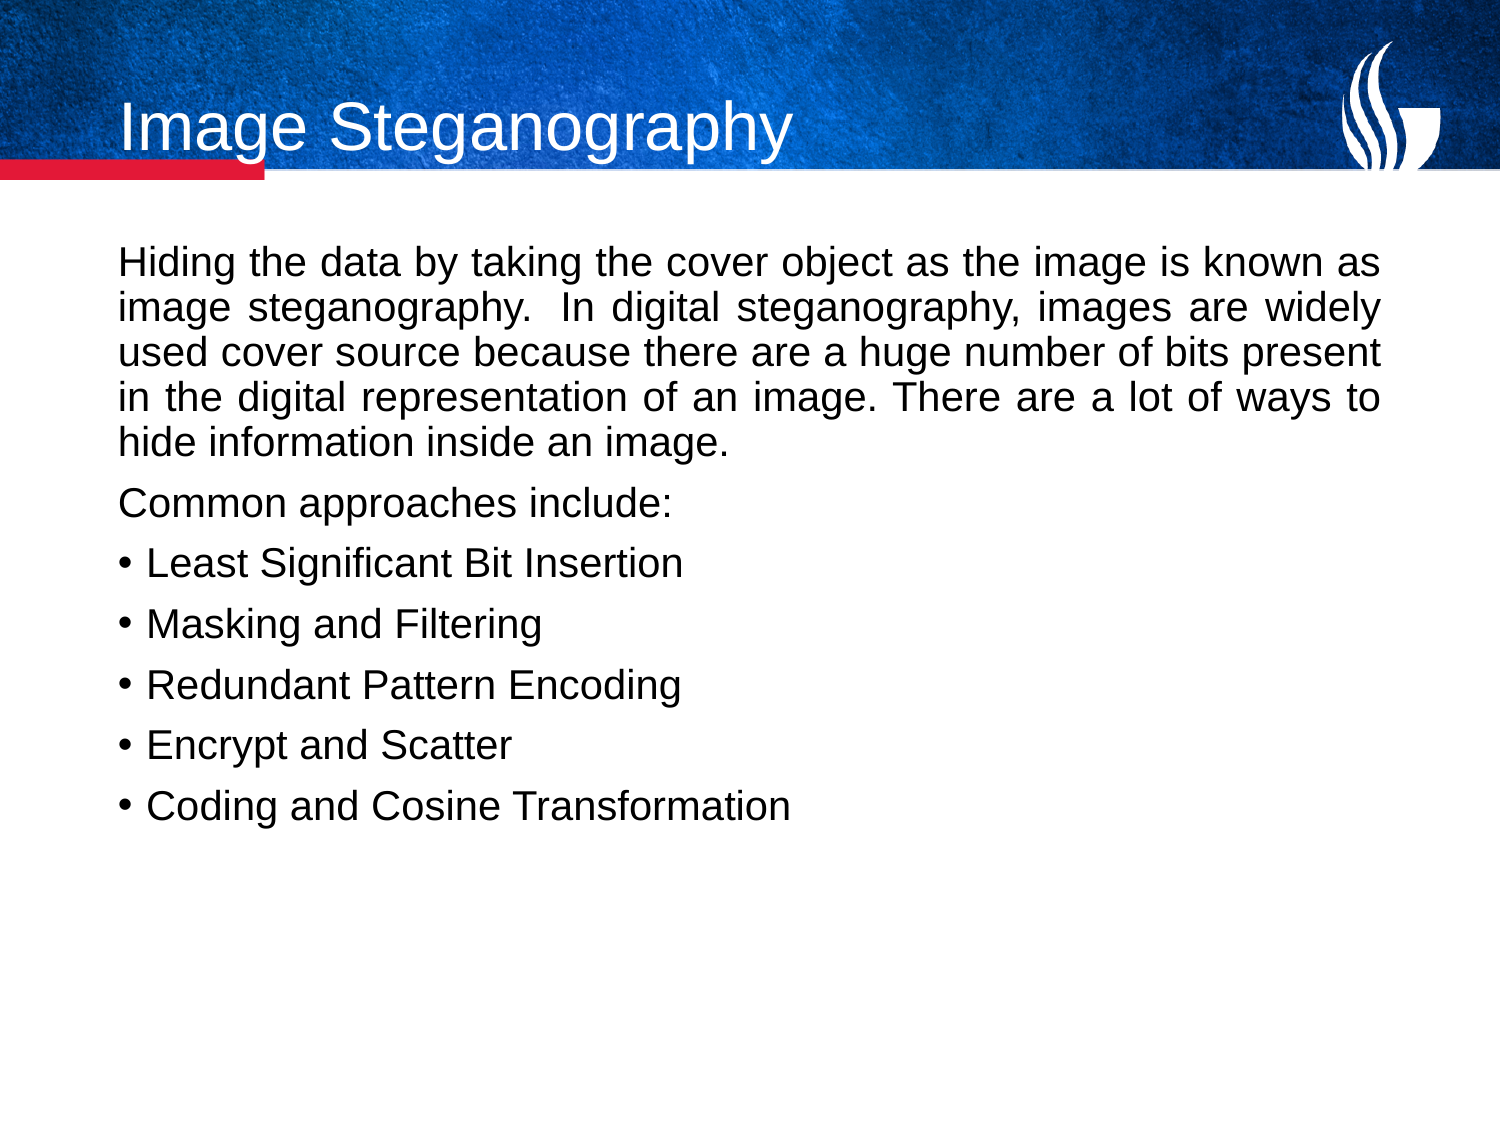

# Image Steganography
Hiding the data by taking the cover object as the image is known as image steganography.  In digital steganography, images are widely used cover source because there are a huge number of bits present in the digital representation of an image. There are a lot of ways to hide information inside an image.
Common approaches include:
Least Significant Bit Insertion
Masking and Filtering
Redundant Pattern Encoding
Encrypt and Scatter
Coding and Cosine Transformation